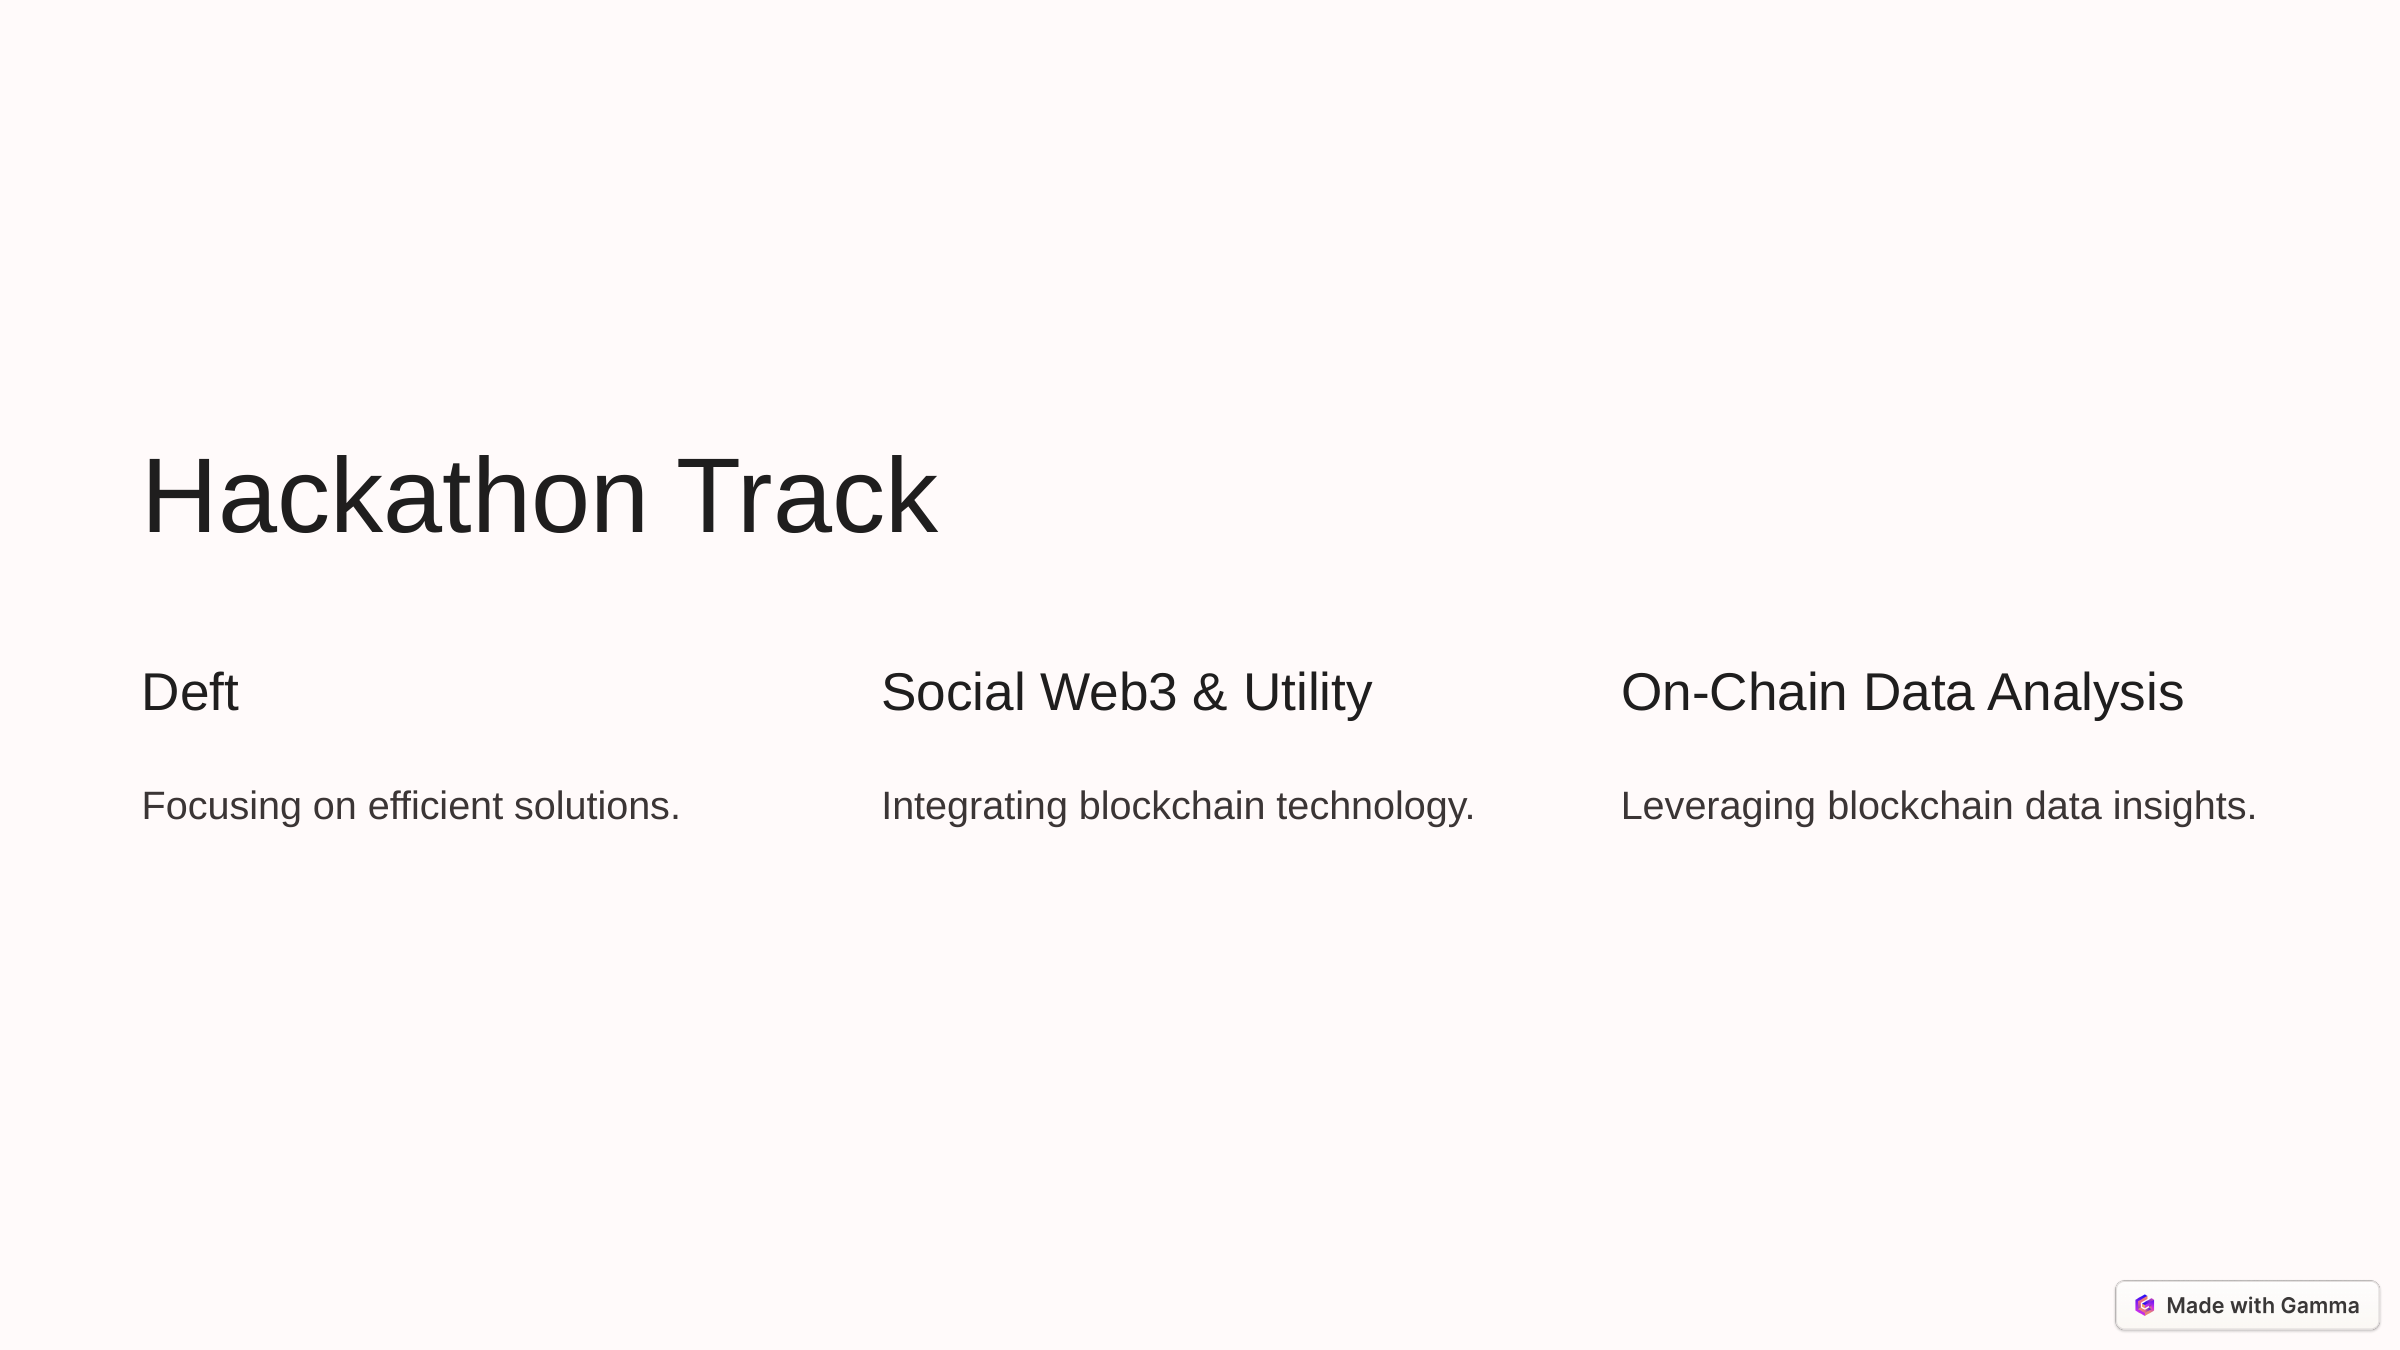

Hackathon Track
Deft
Social Web3 & Utility
On-Chain Data Analysis
Focusing on efficient solutions.
Integrating blockchain technology.
Leveraging blockchain data insights.